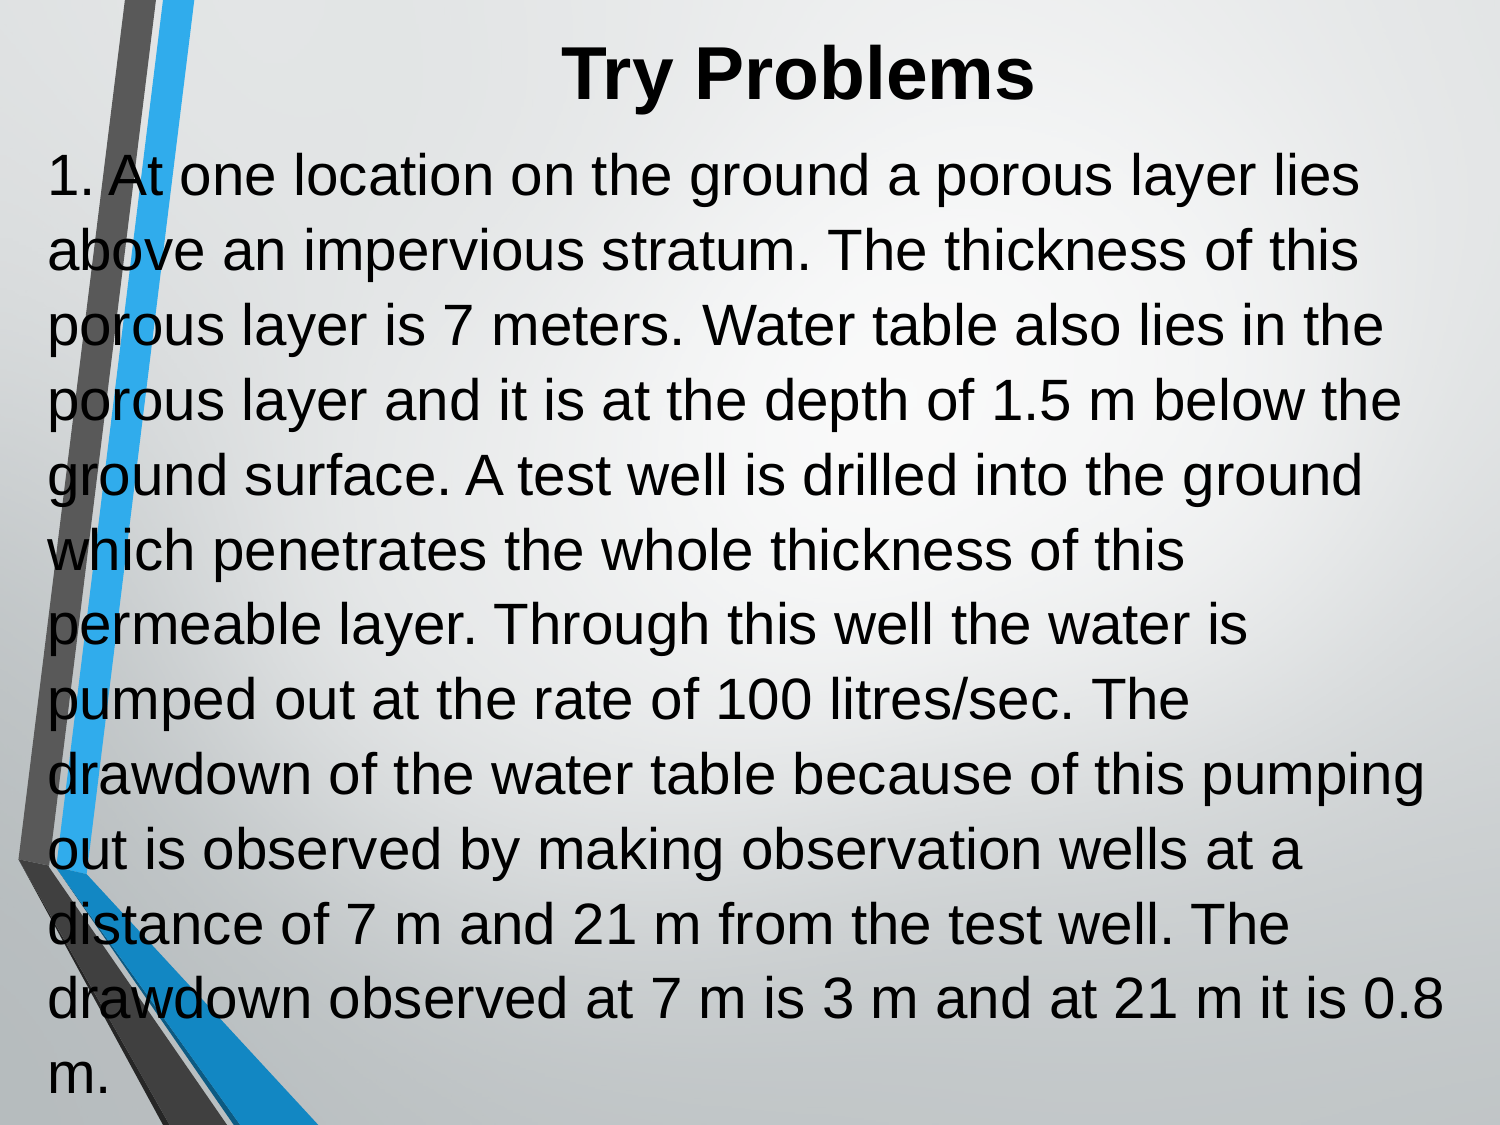

# Try Problems
1. At one location on the ground a porous layer lies above an impervious stratum. The thickness of this porous layer is 7 meters. Water table also lies in the porous layer and it is at the depth of 1.5 m below the ground surface. A test well is drilled into the ground which penetrates the whole thickness of this permeable layer. Through this well the water is pumped out at the rate of 100 litres/sec. The drawdown of the water table because of this pumping out is observed by making observation wells at a distance of 7 m and 21 m from the test well. The drawdown observed at 7 m is 3 m and at 21 m it is 0.8 m.
What is the coefficient of permeability of that porous layer of soil?